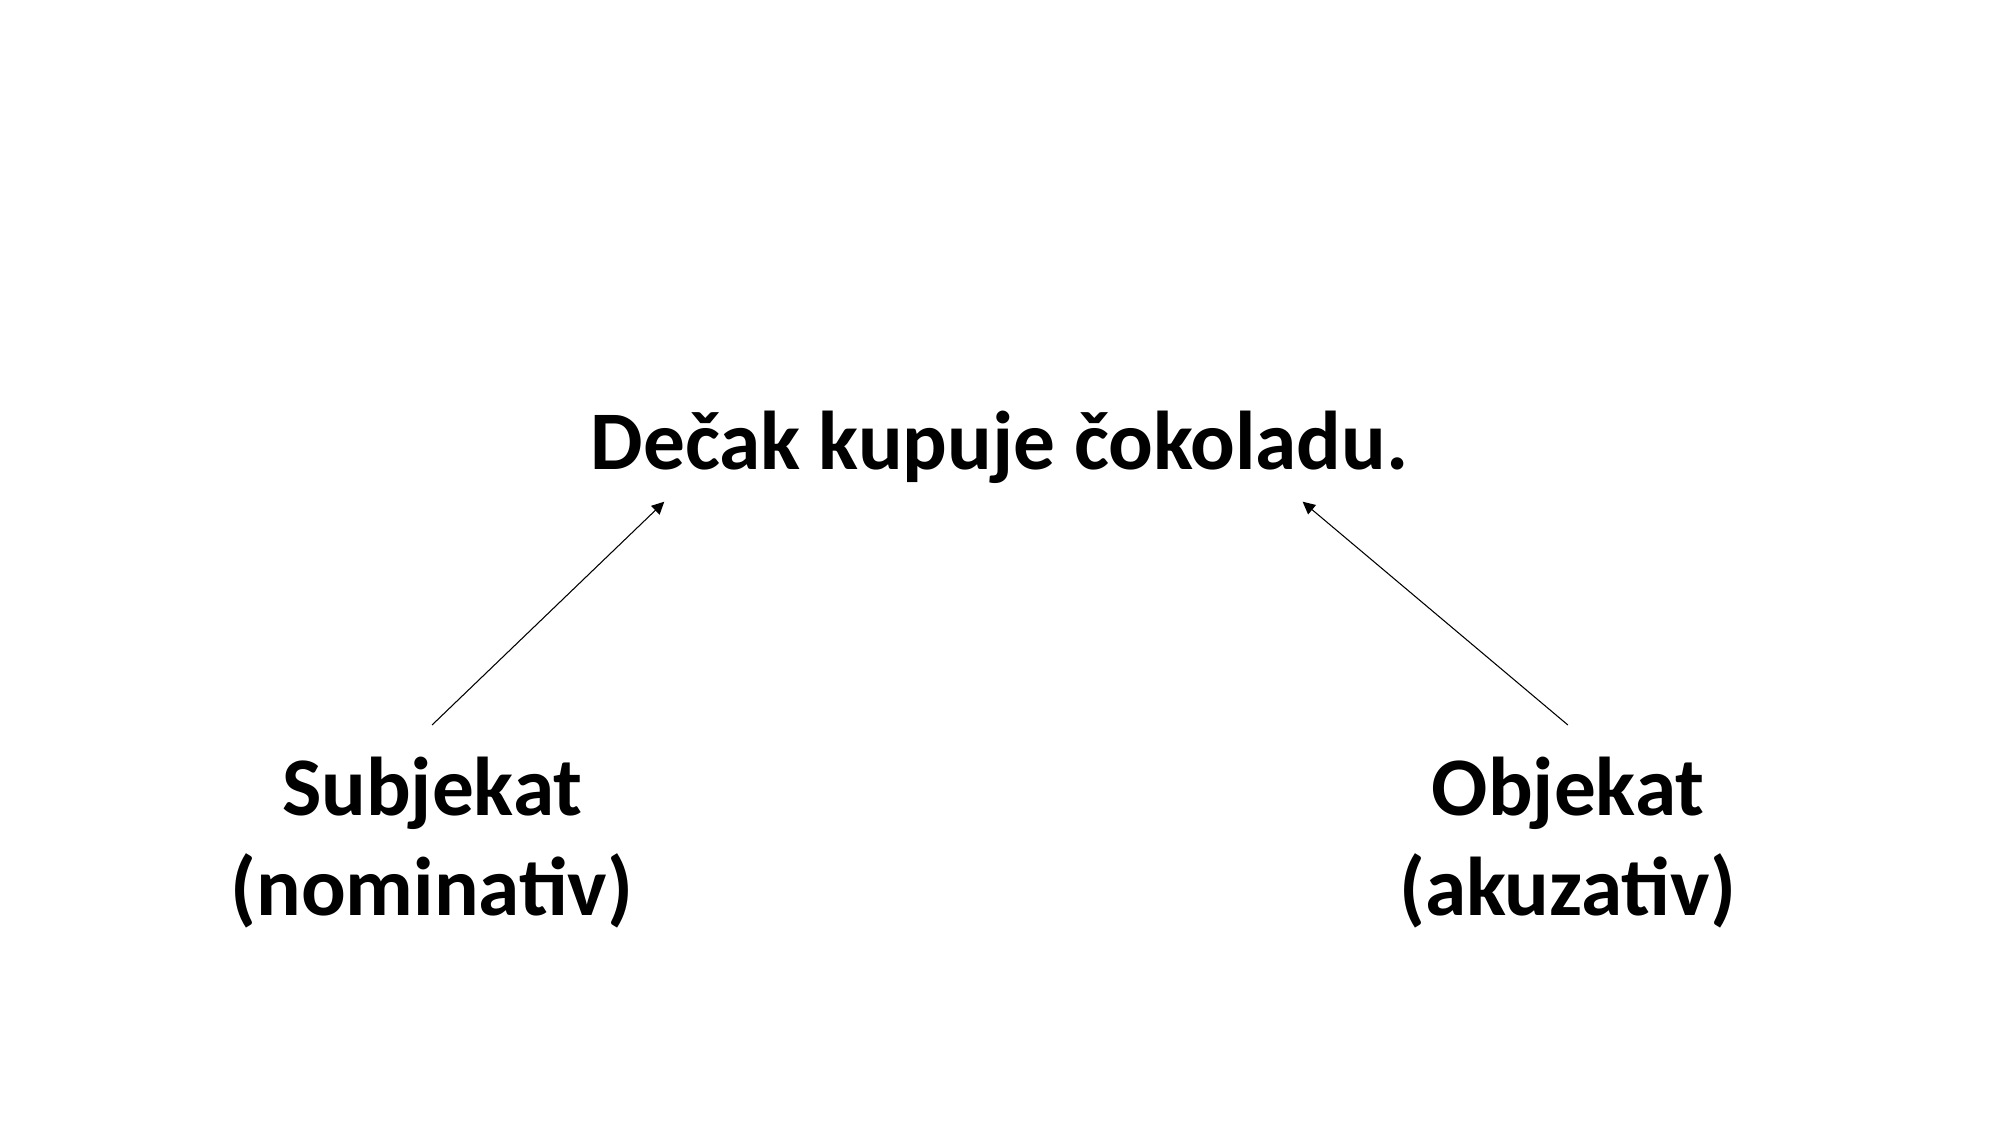

Dečak kupuje čokoladu.
Subjekat
(nominativ)
Objekat
(akuzativ)